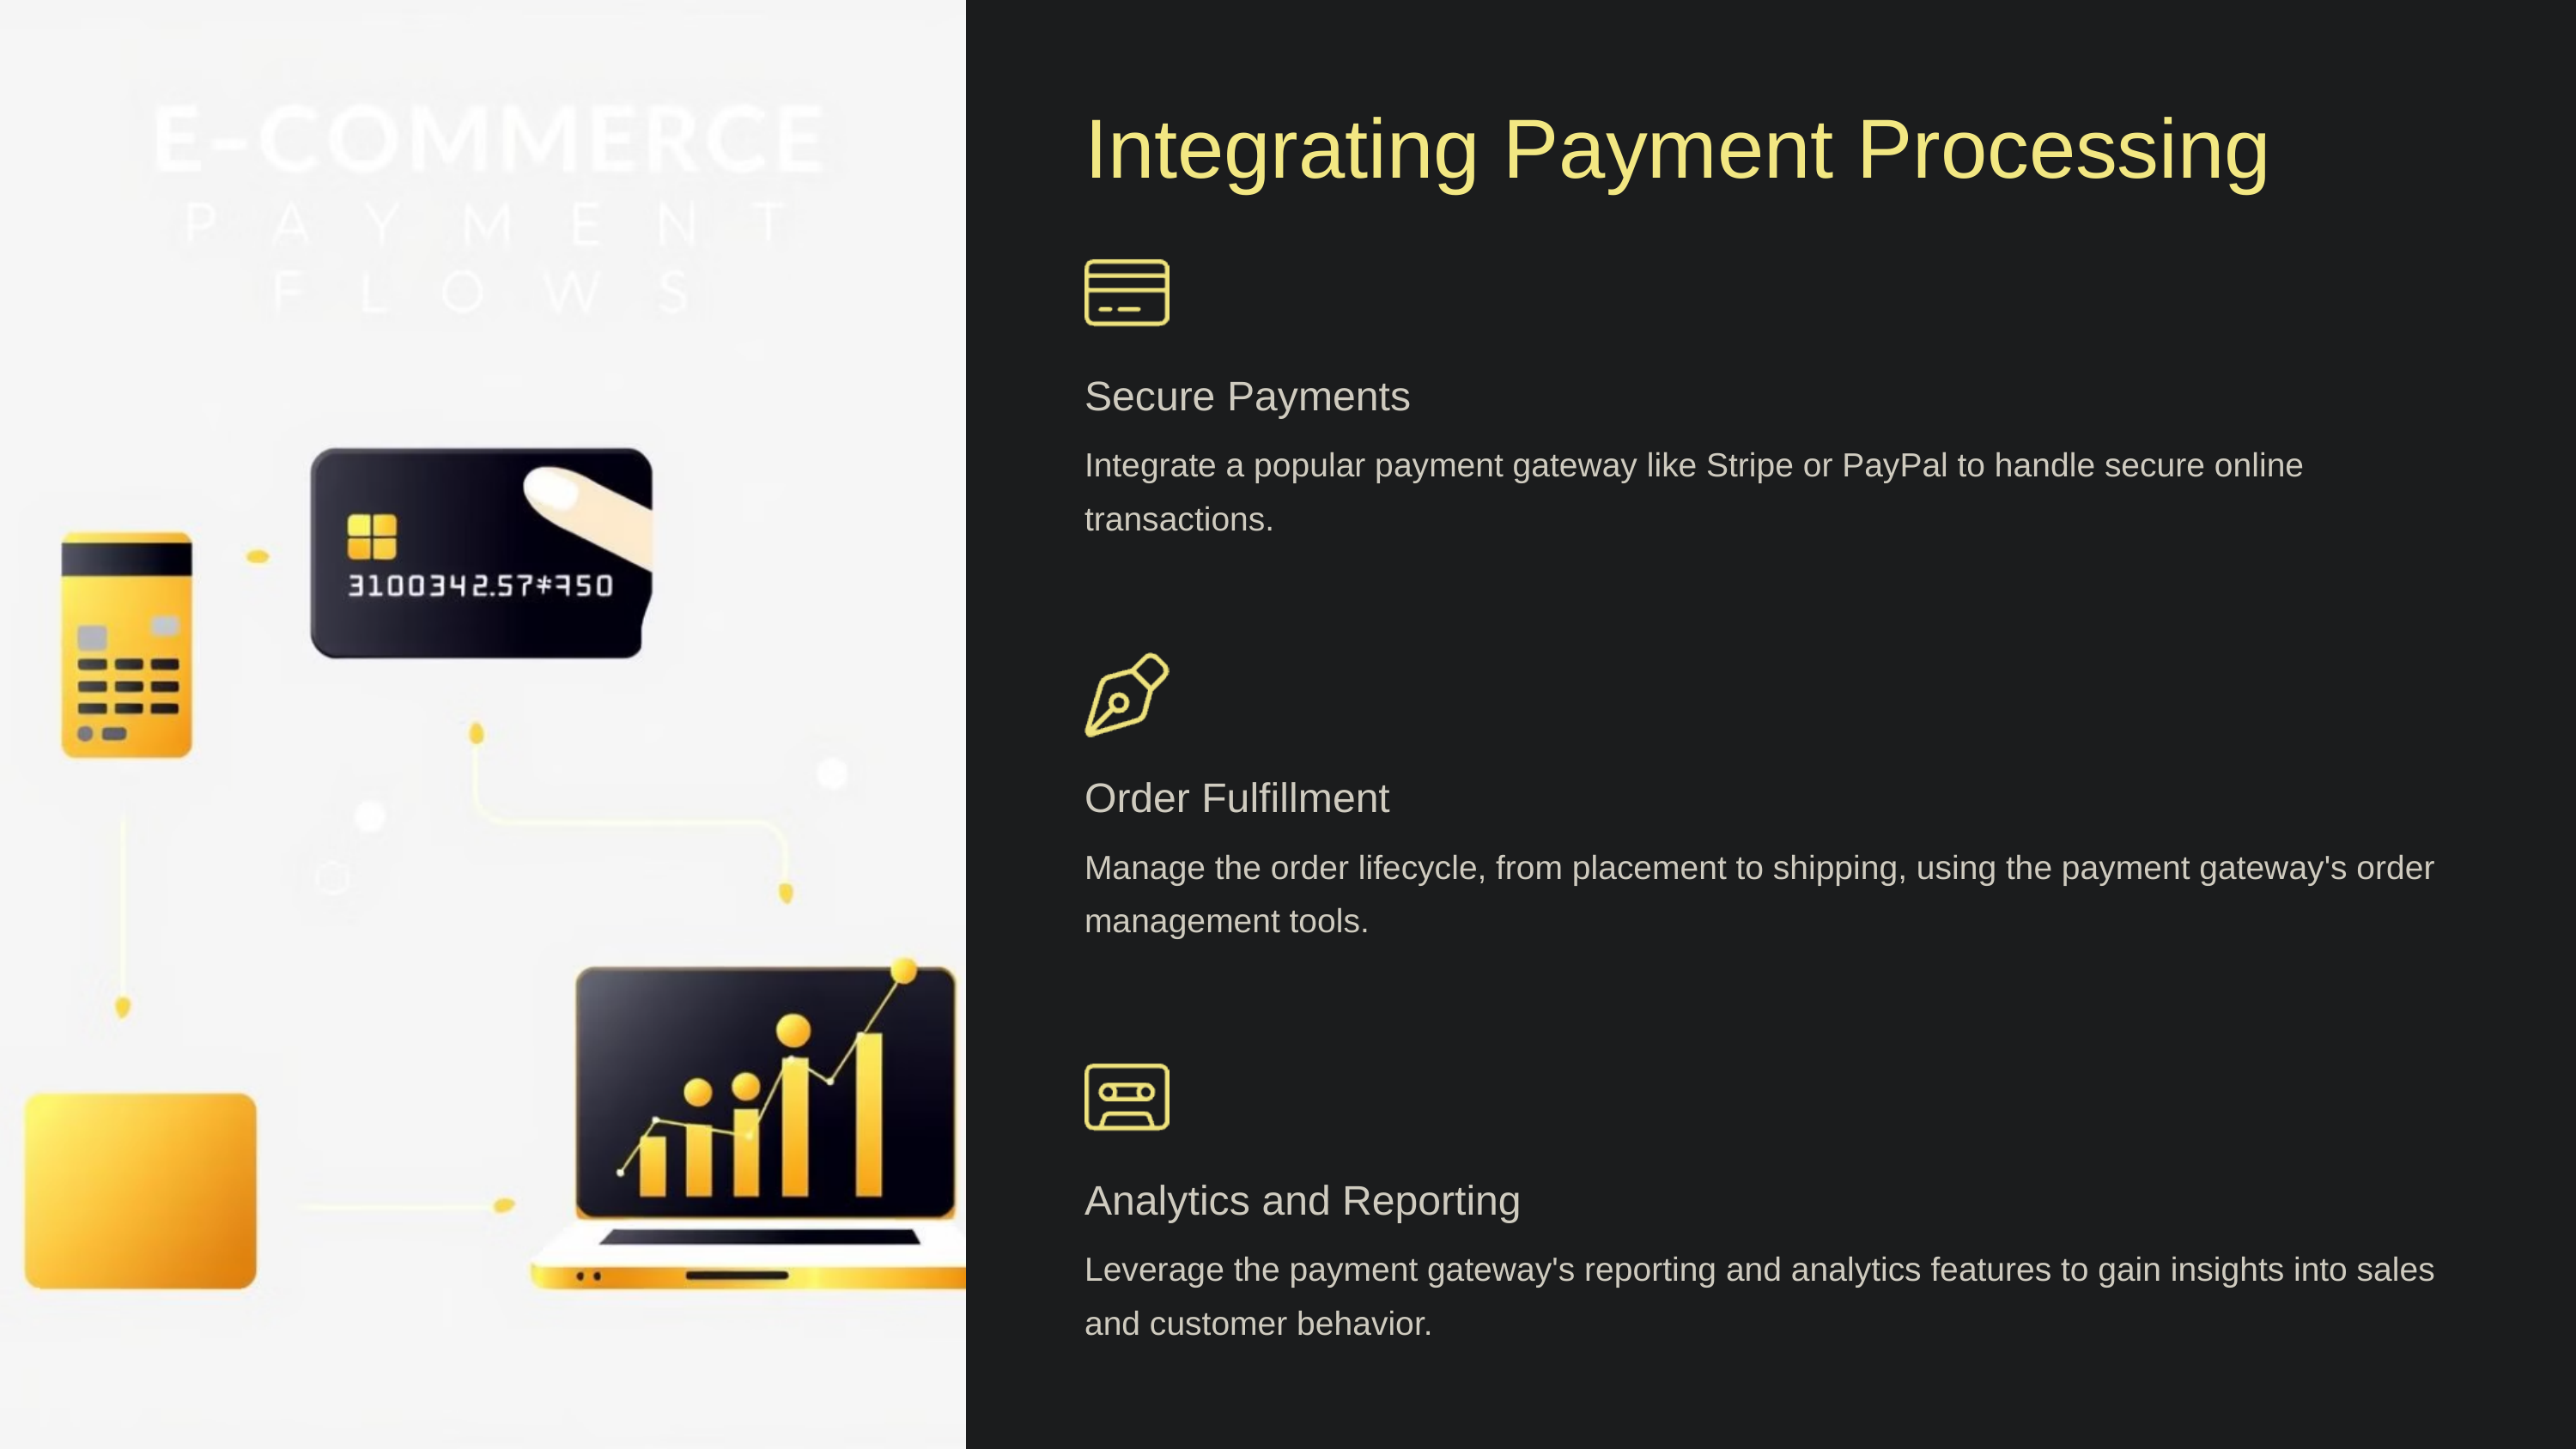

Integrating Payment Processing

Secure Payments
Integrate a popular payment gateway like Stripe or PayPal to handle secure online transactions.

Order Fulfillment
Manage the order lifecycle, from placement to shipping, using the payment gateway's order management tools.

Analytics and Reporting
Leverage the payment gateway's reporting and analytics features to gain insights into sales and customer behavior.